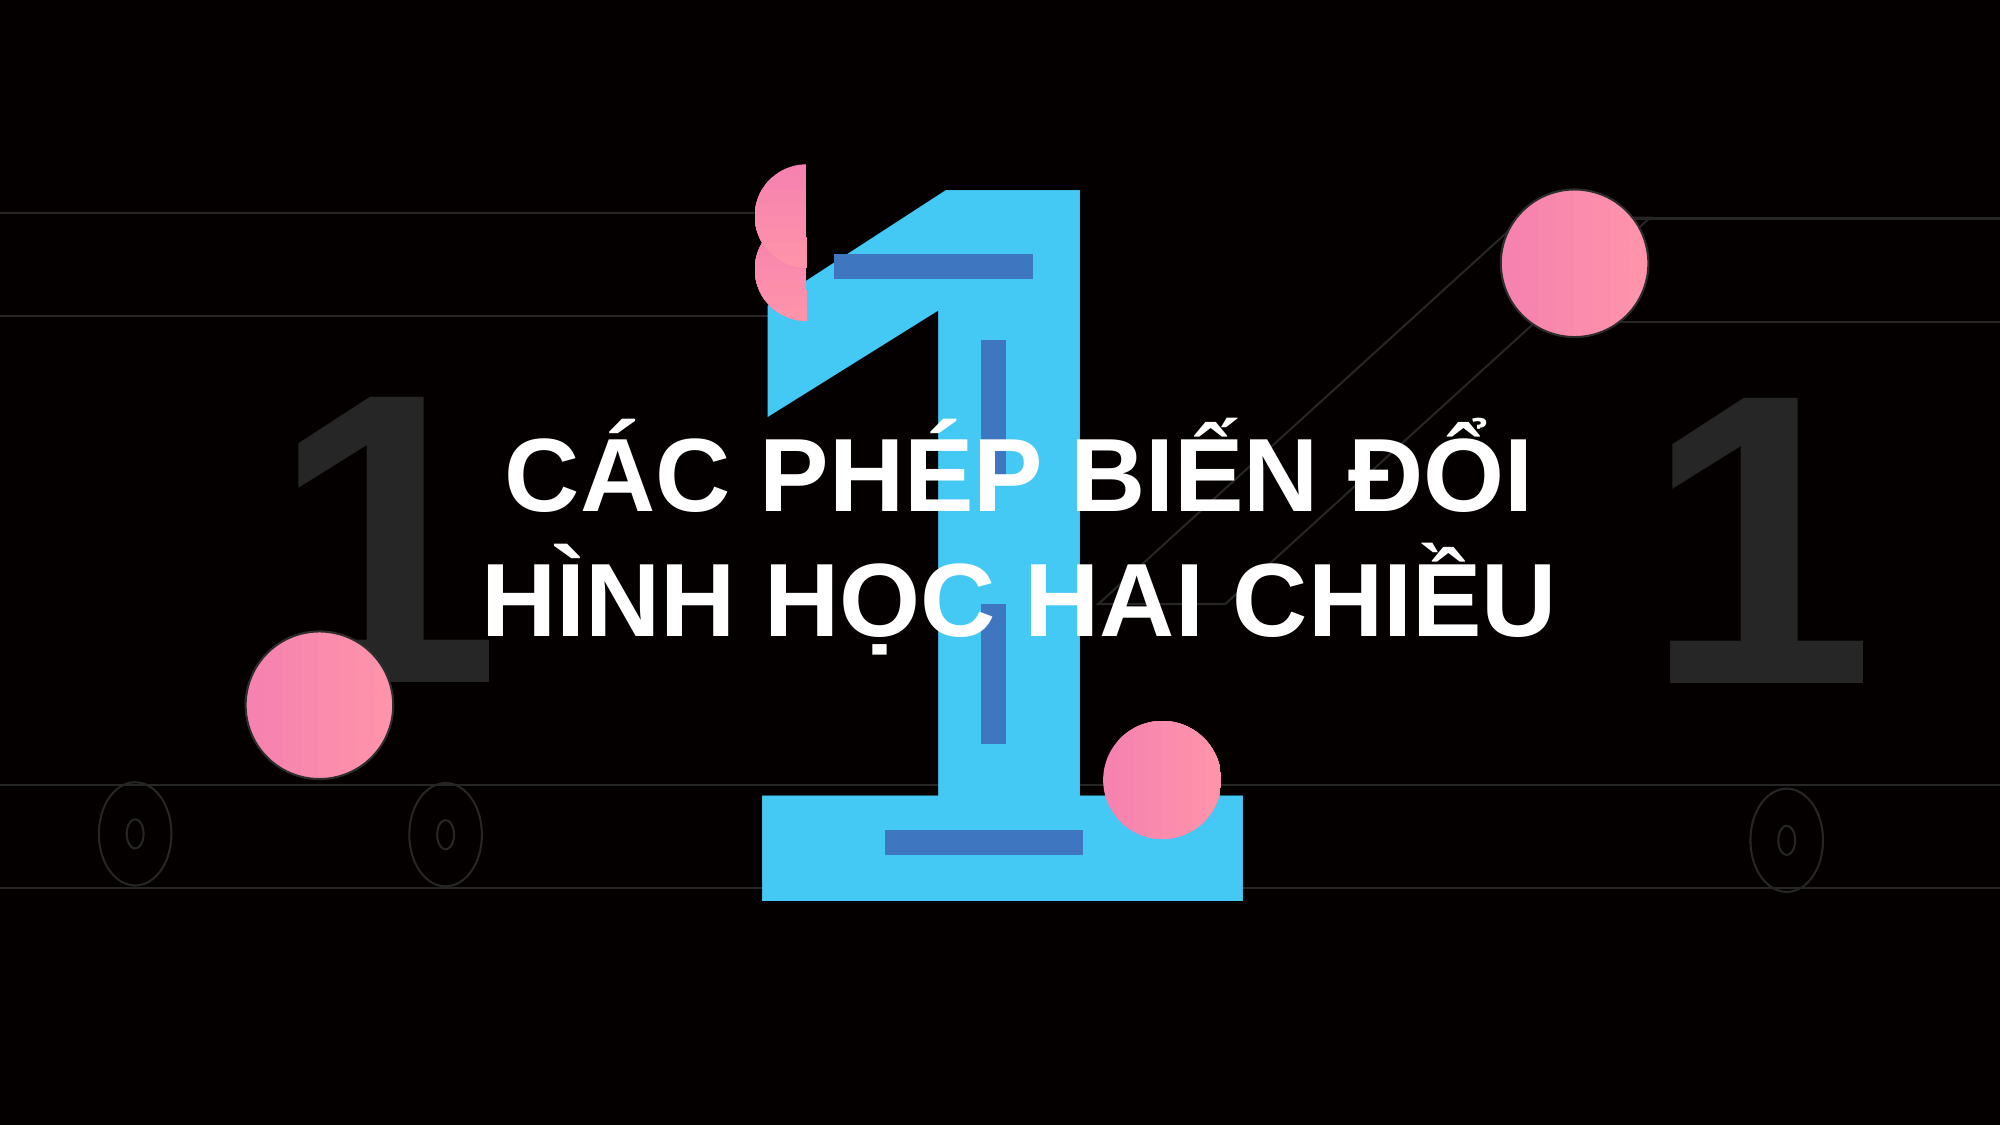

1

1
1

CÁC PHÉP BIẾN ĐỔI HÌNH HỌC HAI CHIỀU